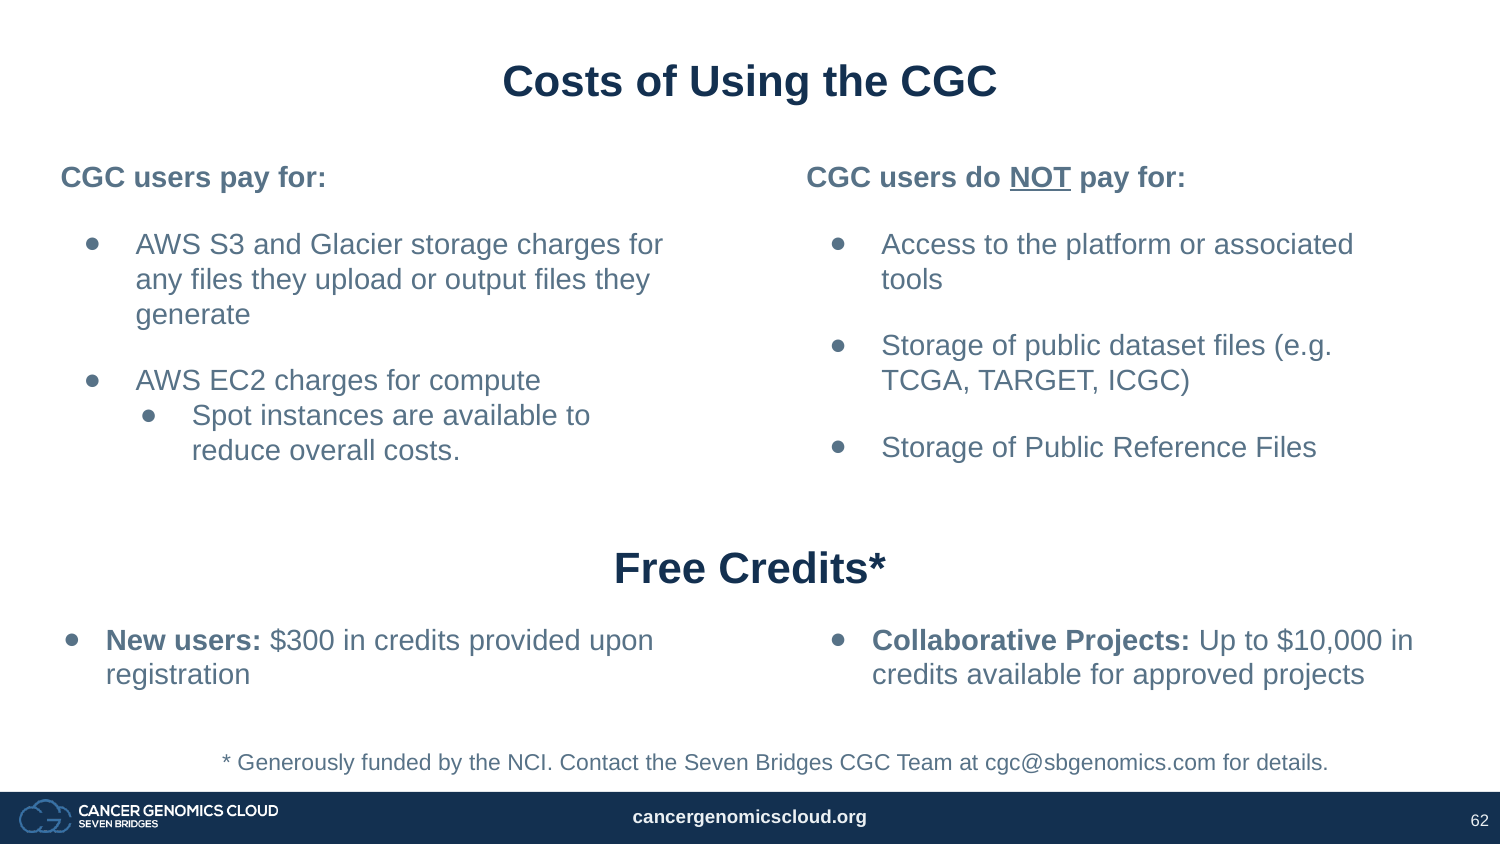

# Costs of Using the CGC
CGC users pay for:

AWS S3 and Glacier storage charges for any files they upload or output files they generate

AWS EC2 charges for compute
Spot instances are available to reduce overall costs.
CGC users do NOT pay for:

Access to the platform or associated tools

Storage of public dataset files (e.g. TCGA, TARGET, ICGC)

Storage of Public Reference Files
Free Credits*
New users: $300 in credits provided upon registration
Collaborative Projects: Up to $10,000 in credits available for approved projects
        * Generously funded by the NCI. Contact the Seven Bridges CGC Team at cgc@sbgenomics.com for details.
62